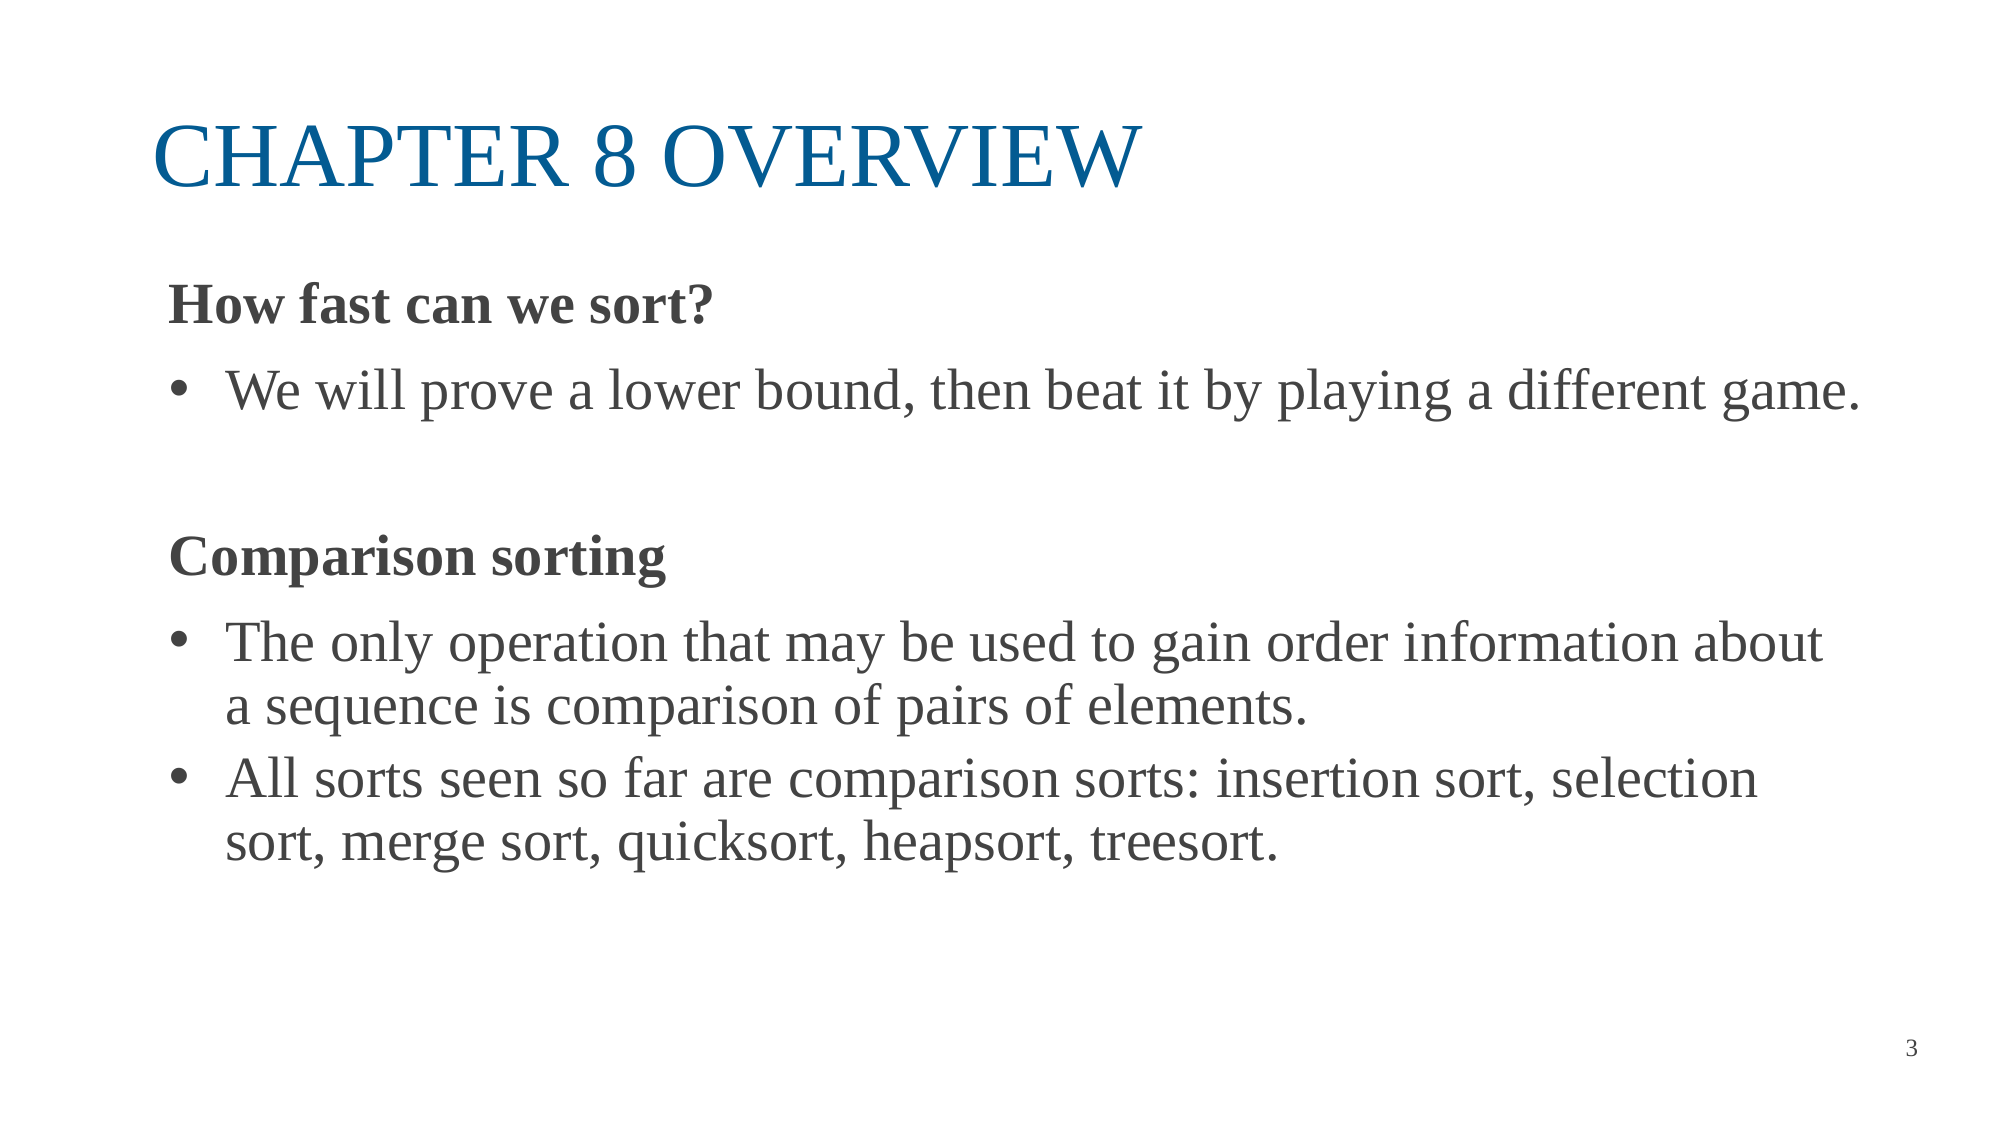

# CHAPTER 8 OVERVIEW
How fast can we sort?
We will prove a lower bound, then beat it by playing a different game.

Comparison sorting
The only operation that may be used to gain order information about a sequence is comparison of pairs of elements.
All sorts seen so far are comparison sorts: insertion sort, selection sort, merge sort, quicksort, heapsort, treesort.
3